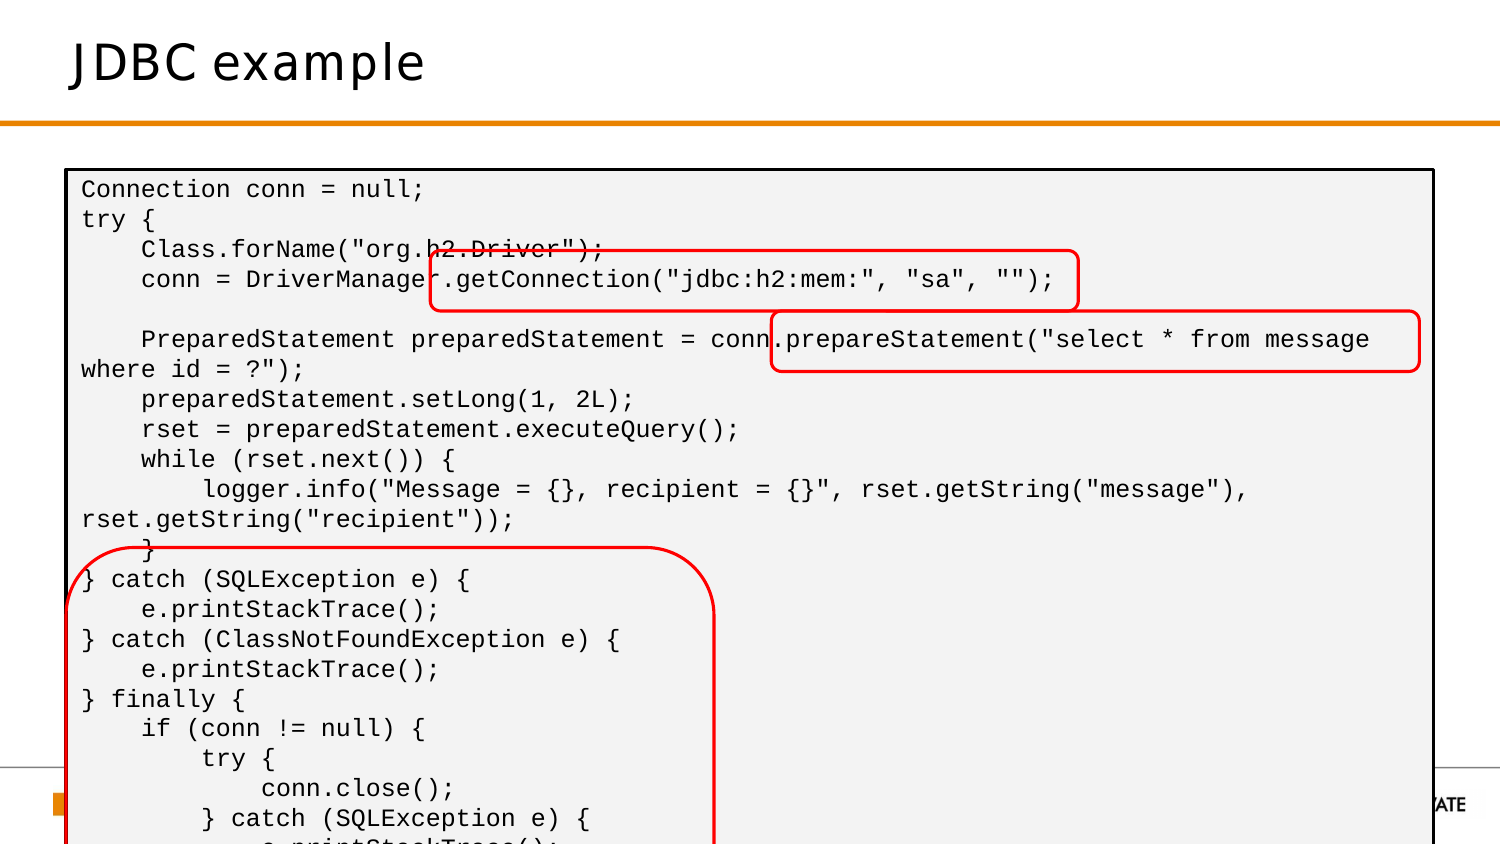

# JDBC example
Connection conn = null;
try {
    Class.forName("org.h2.Driver");
    conn = DriverManager.getConnection("jdbc:h2:mem:", "sa", "");

    PreparedStatement preparedStatement = conn.prepareStatement("select * from message where id = ?");
    preparedStatement.setLong(1, 2L);
    rset = preparedStatement.executeQuery();
    while (rset.next()) {
        logger.info("Message = {}, recipient = {}", rset.getString("message"), rset.getString("recipient"));
    }
} catch (SQLException e) {
    e.printStackTrace();
} catch (ClassNotFoundException e) {
    e.printStackTrace();
} finally {
    if (conn != null) {
        try {
            conn.close();
        } catch (SQLException e) {
            e.printStackTrace();
        }
    }
}